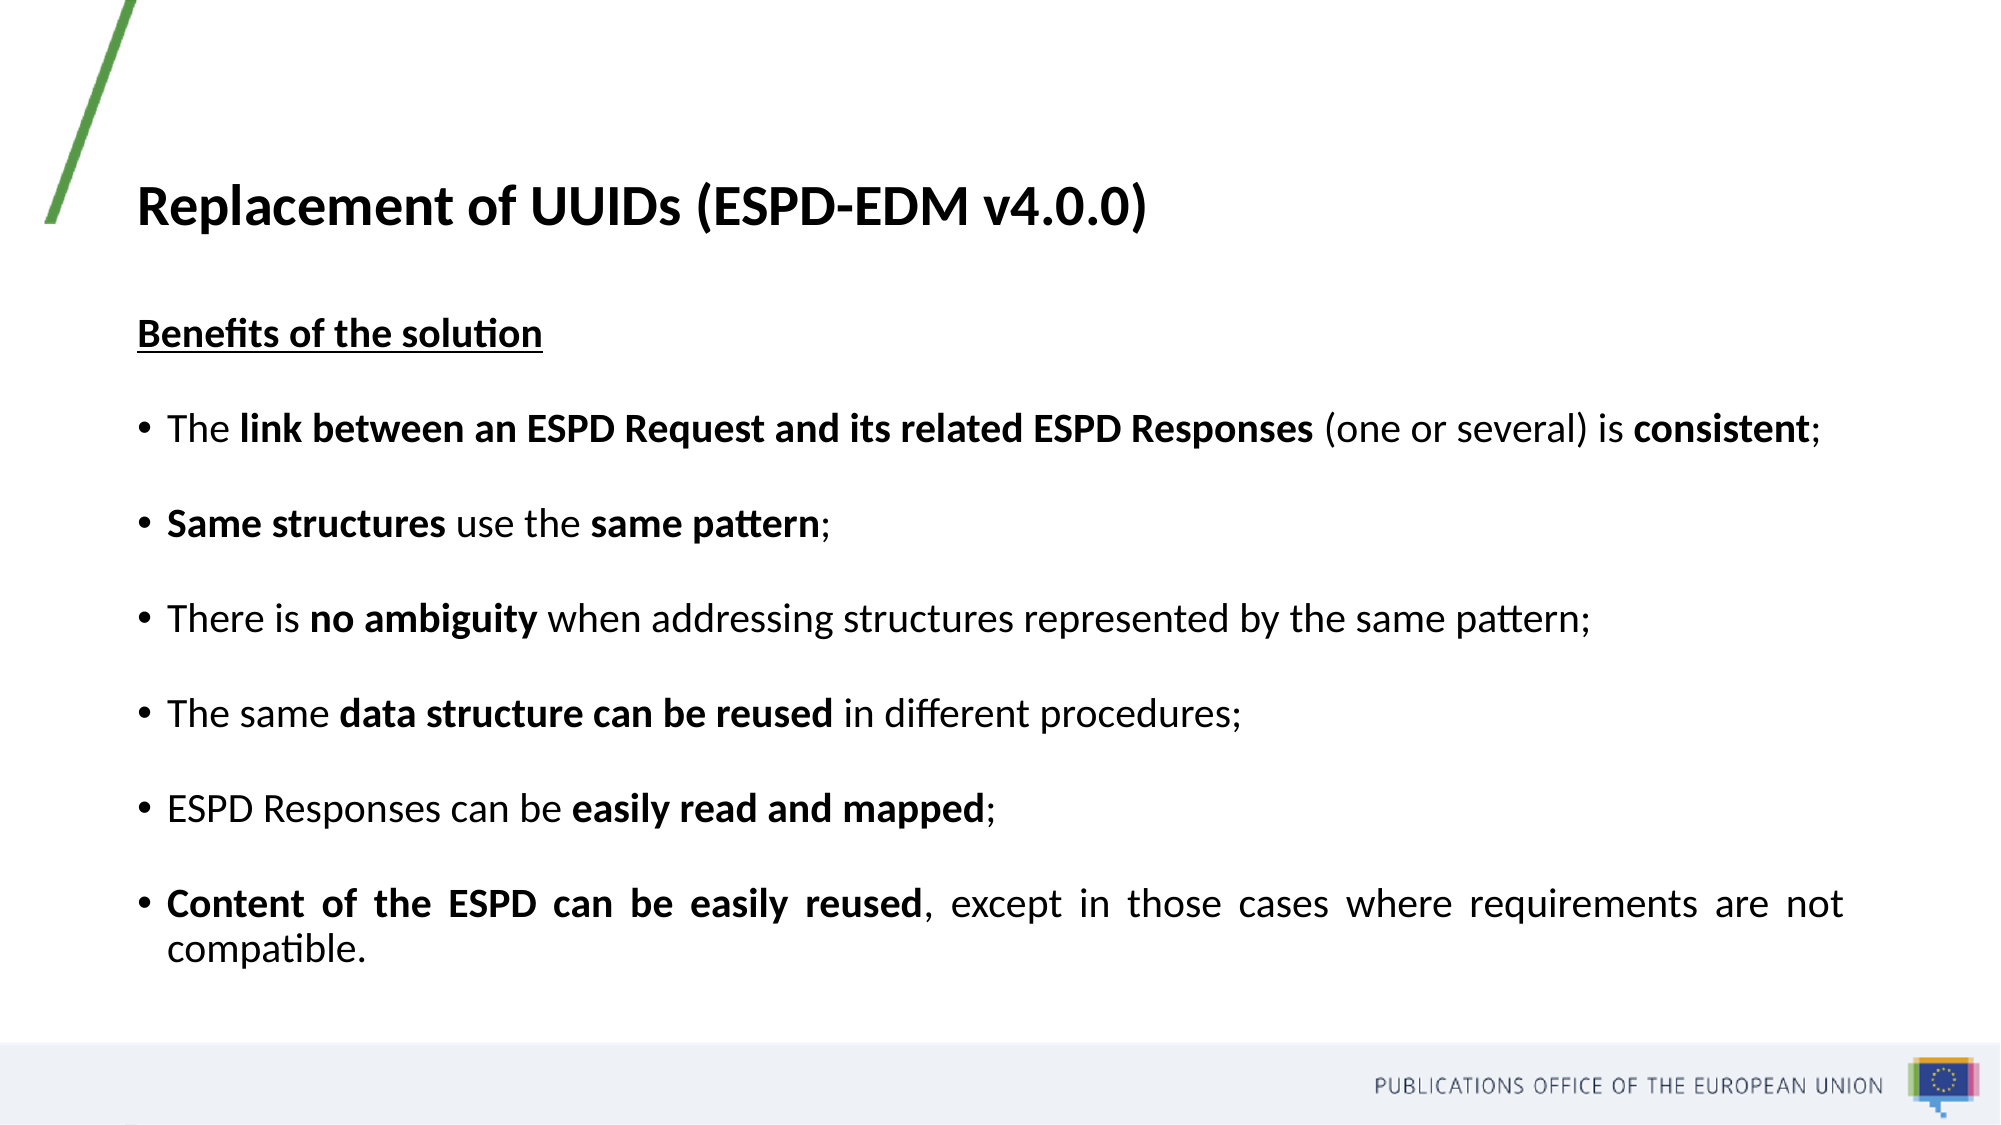

# Replacement of UUIDs (ESPD-EDM v4.0.0)
Benefits of the solution
The link between an ESPD Request and its related ESPD Responses (one or several) is consistent;
Same structures use the same pattern;
There is no ambiguity when addressing structures represented by the same pattern;
The same data structure can be reused in different procedures;
ESPD Responses can be easily read and mapped;
Content of the ESPD can be easily reused, except in those cases where requirements are not compatible.